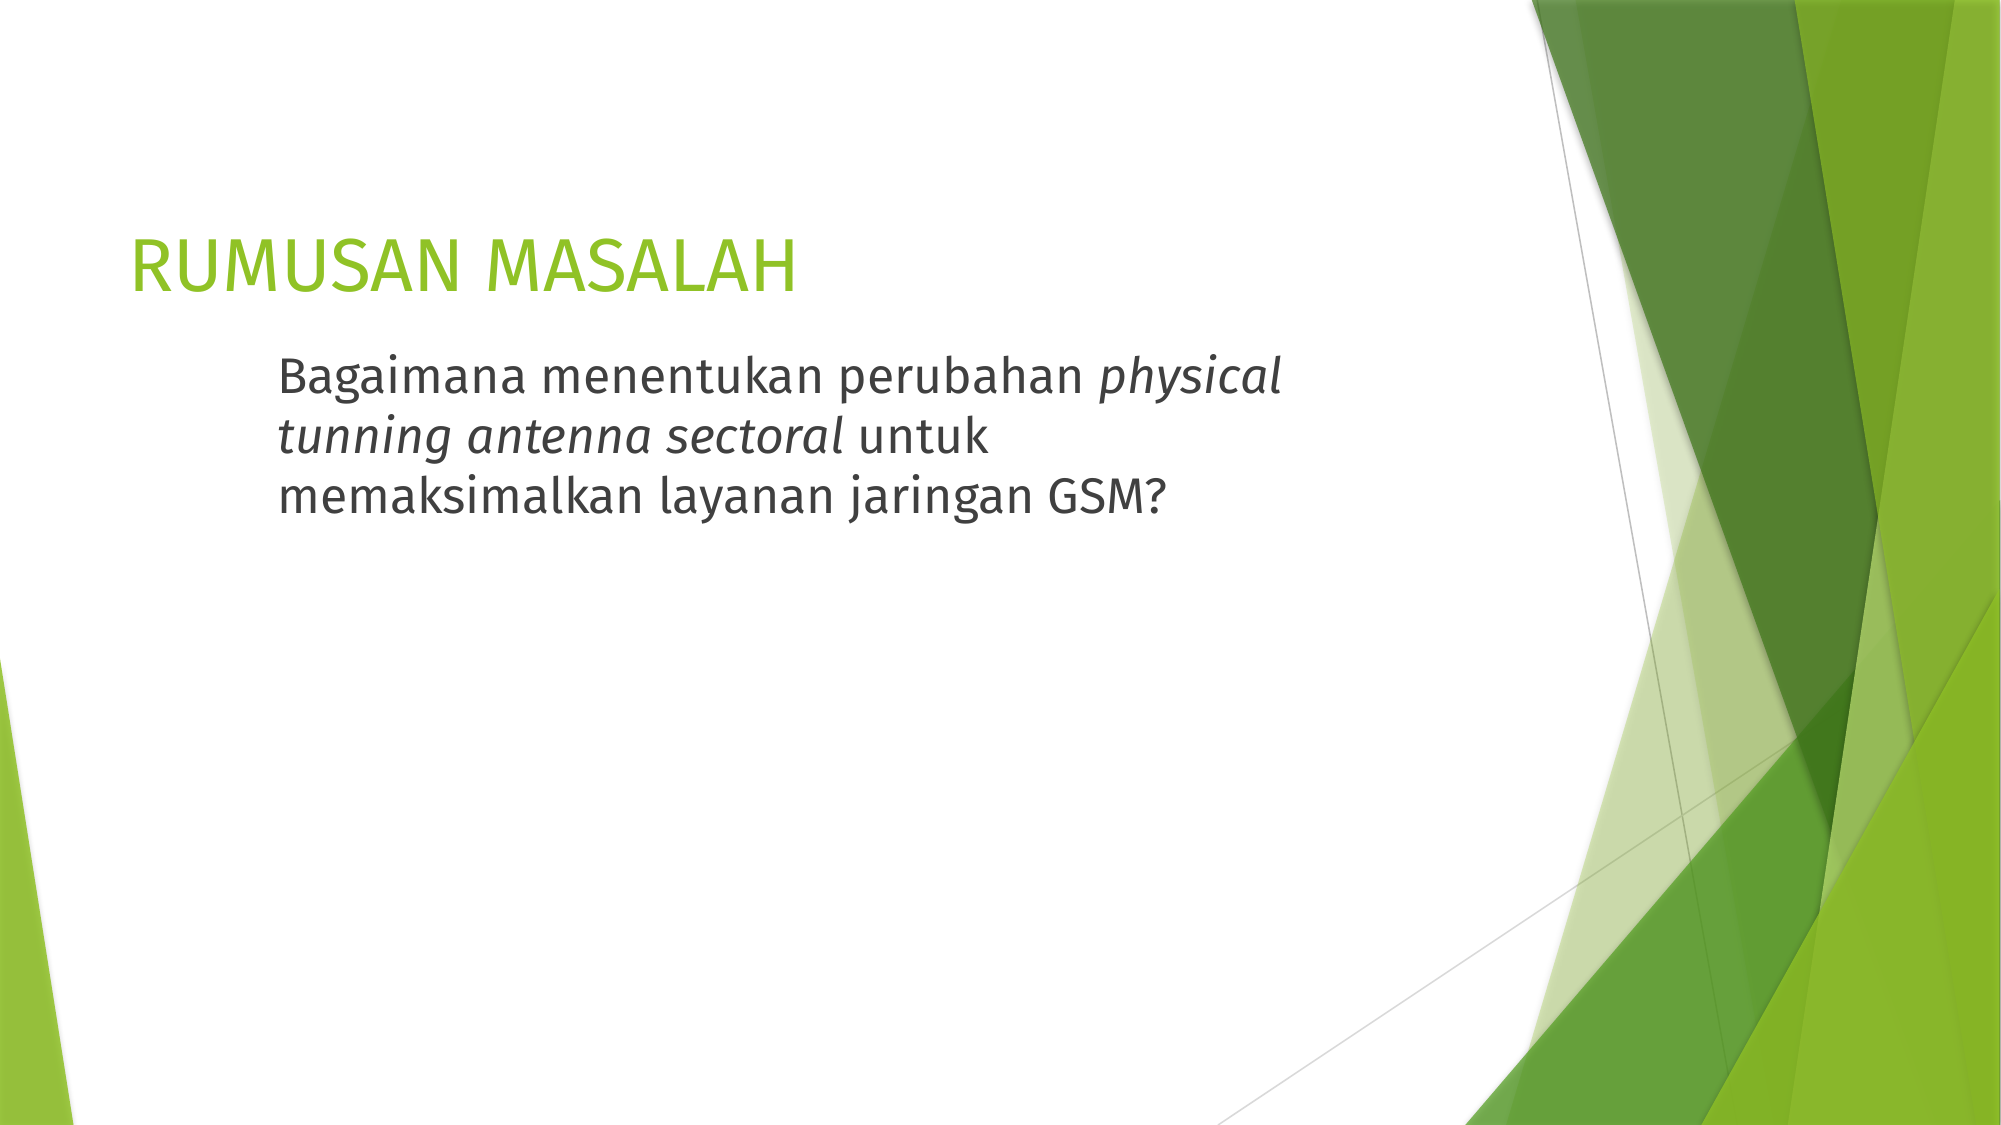

# RUMUSAN MASALAH
Bagaimana menentukan perubahan physical tunning antenna sectoral untuk memaksimalkan layanan jaringan GSM?